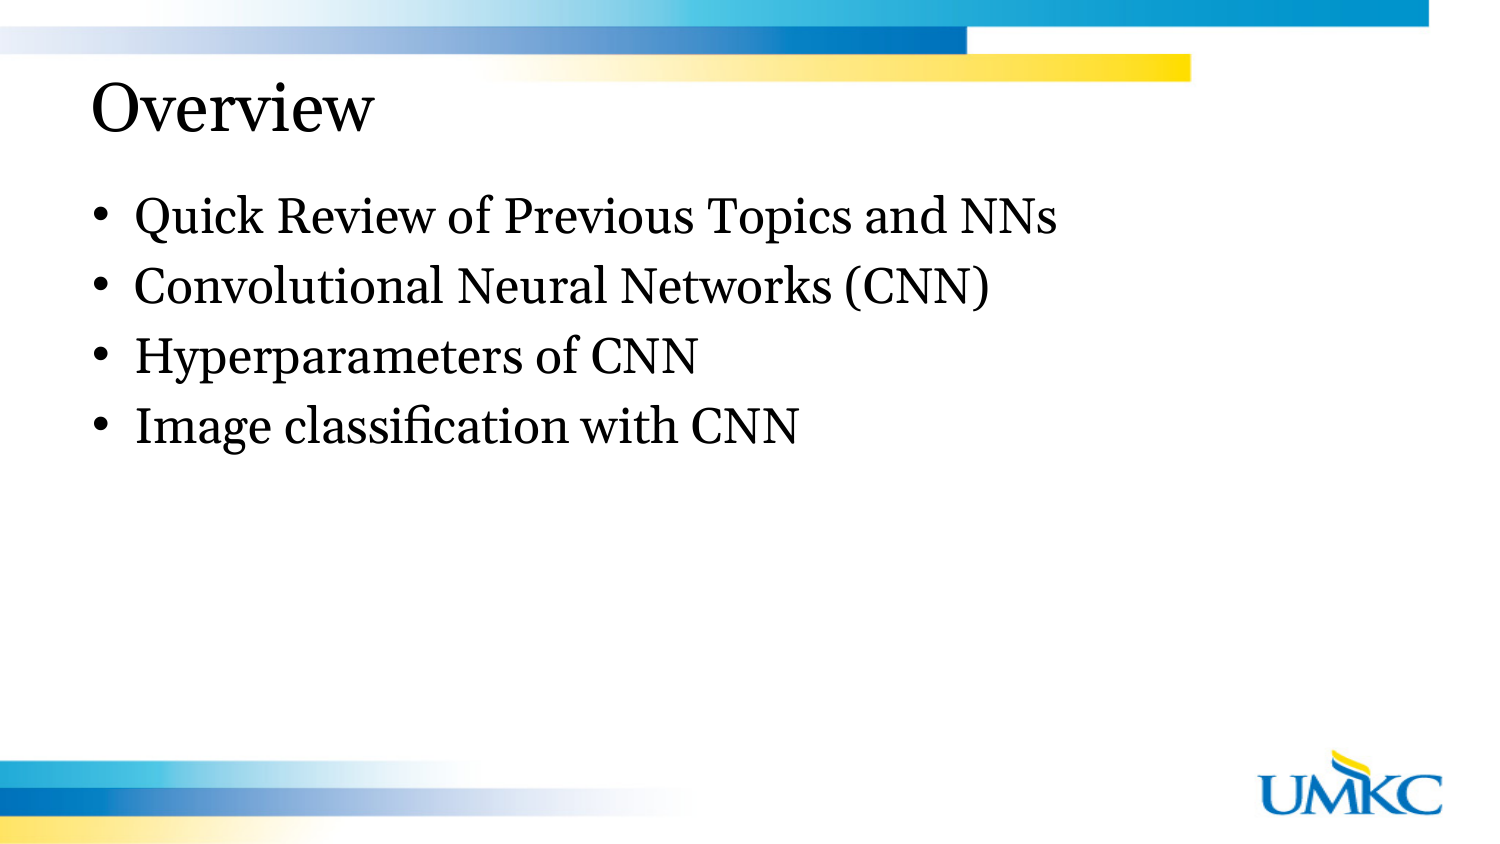

# Overview
Quick Review of Previous Topics and NNs
Convolutional Neural Networks (CNN)
Hyperparameters of CNN
Image classification with CNN